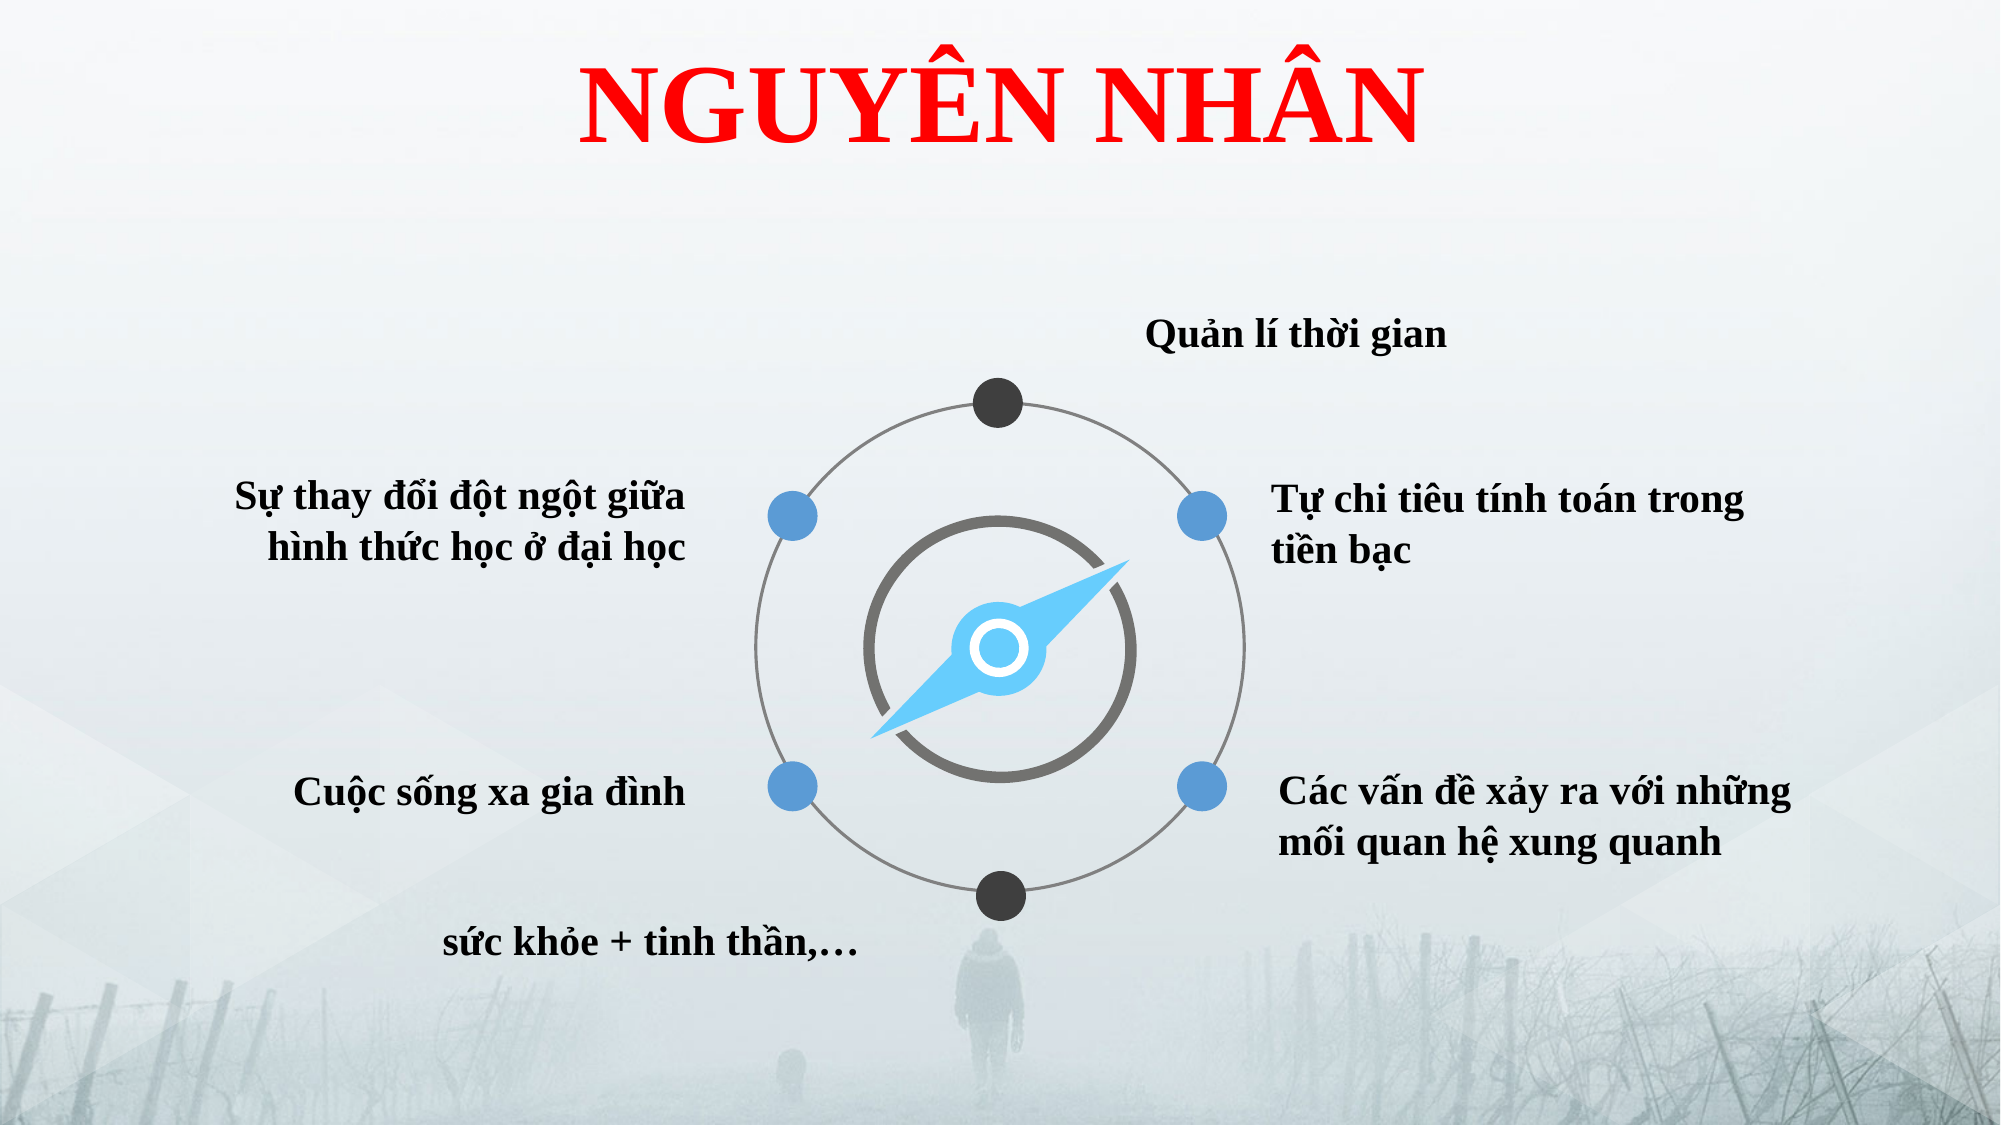

NGUYÊN NHÂN
Quản lí thời gian

Sự thay đổi đột ngột giữa hình thức học ở đại học
Tự chi tiêu tính toán trong tiền bạc

Cuộc sống xa gia đình
Các vấn đề xảy ra với những mối quan hệ xung quanh
sức khỏe + tinh thần,…